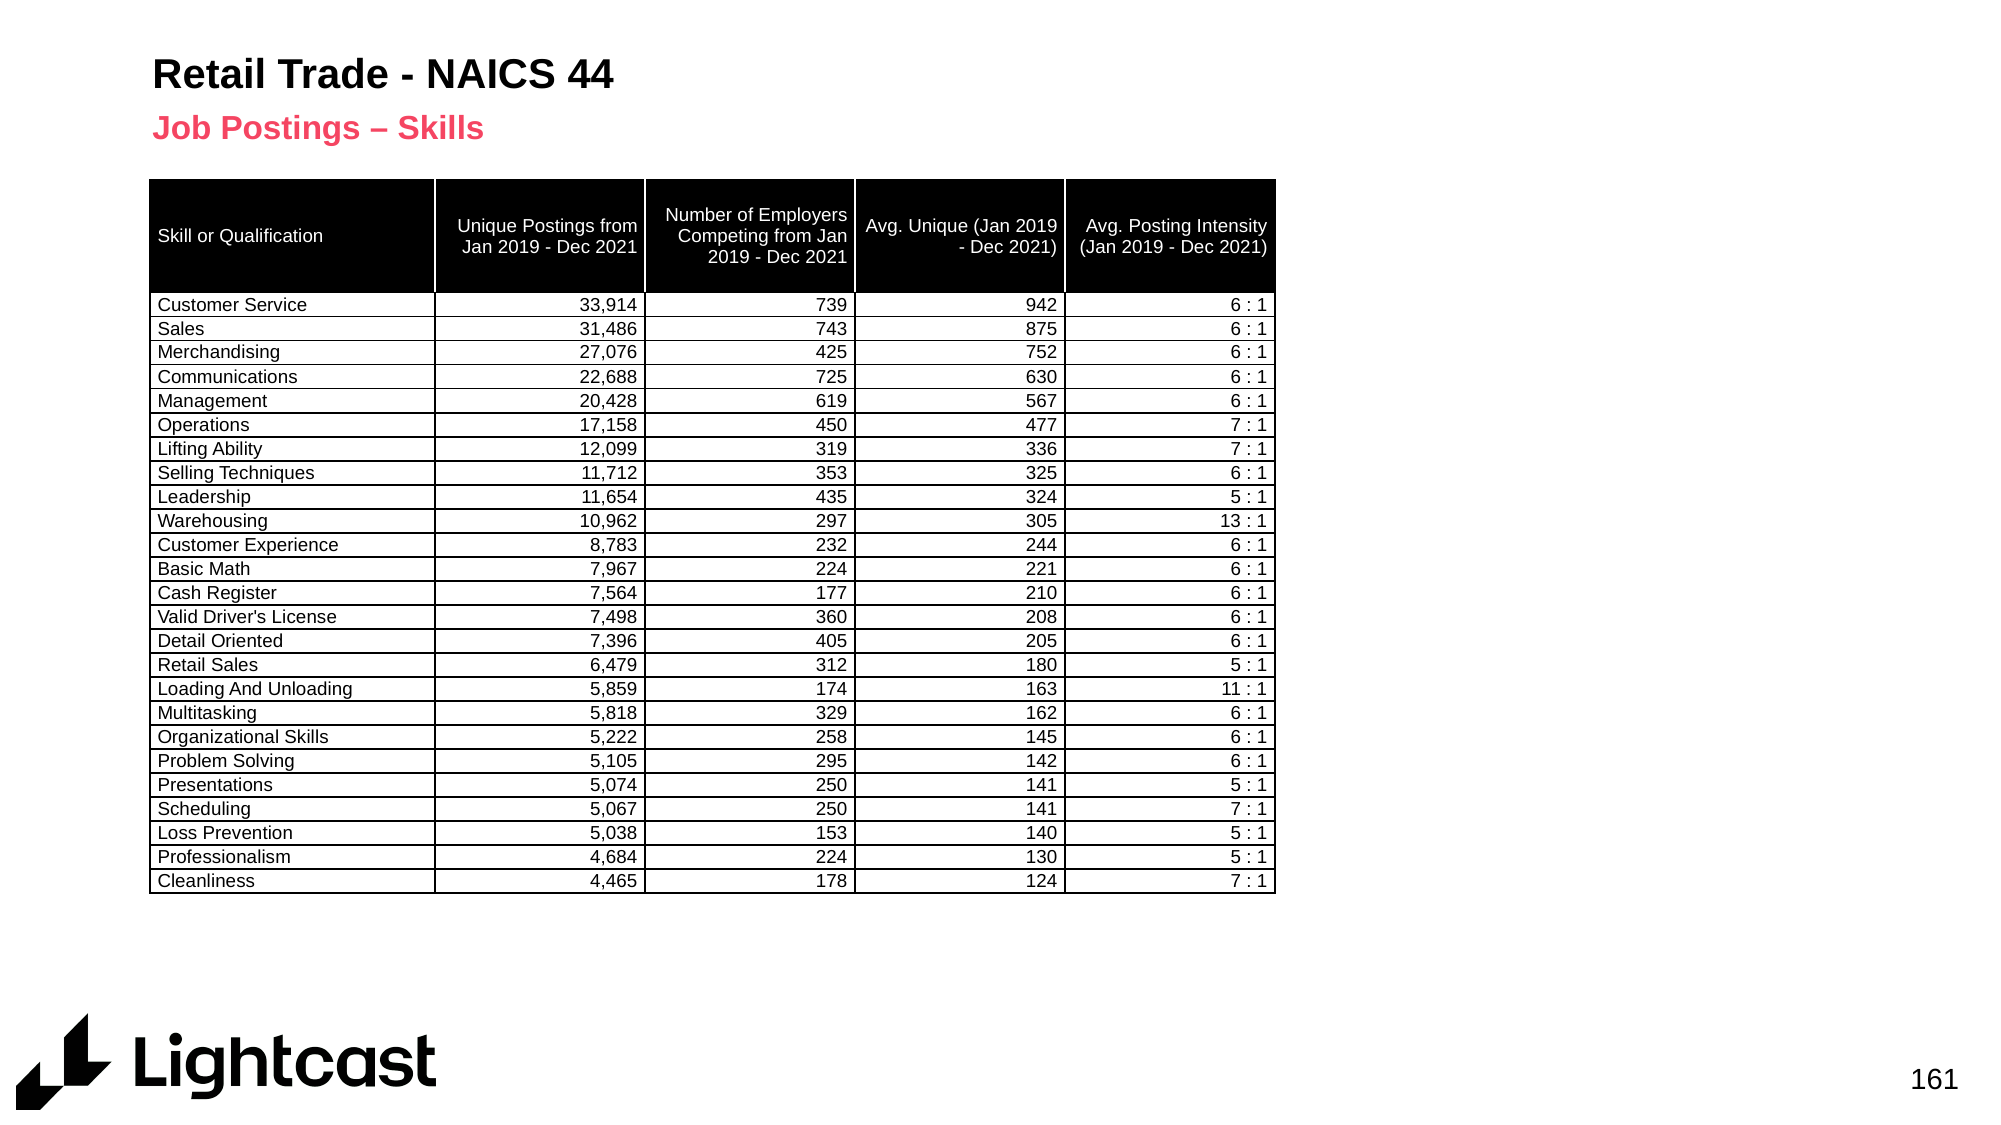

# Retail Trade - NAICS 44
Job Postings – Skills
| Skill or Qualification | Unique Postings from Jan 2019 - Dec 2021 | Number of Employers Competing from Jan 2019 - Dec 2021 | Avg. Unique (Jan 2019 - Dec 2021) | Avg. Posting Intensity (Jan 2019 - Dec 2021) |
| --- | --- | --- | --- | --- |
| Customer Service | 33,914 | 739 | 942 | 6 : 1 |
| Sales | 31,486 | 743 | 875 | 6 : 1 |
| Merchandising | 27,076 | 425 | 752 | 6 : 1 |
| Communications | 22,688 | 725 | 630 | 6 : 1 |
| Management | 20,428 | 619 | 567 | 6 : 1 |
| Operations | 17,158 | 450 | 477 | 7 : 1 |
| Lifting Ability | 12,099 | 319 | 336 | 7 : 1 |
| Selling Techniques | 11,712 | 353 | 325 | 6 : 1 |
| Leadership | 11,654 | 435 | 324 | 5 : 1 |
| Warehousing | 10,962 | 297 | 305 | 13 : 1 |
| Customer Experience | 8,783 | 232 | 244 | 6 : 1 |
| Basic Math | 7,967 | 224 | 221 | 6 : 1 |
| Cash Register | 7,564 | 177 | 210 | 6 : 1 |
| Valid Driver's License | 7,498 | 360 | 208 | 6 : 1 |
| Detail Oriented | 7,396 | 405 | 205 | 6 : 1 |
| Retail Sales | 6,479 | 312 | 180 | 5 : 1 |
| Loading And Unloading | 5,859 | 174 | 163 | 11 : 1 |
| Multitasking | 5,818 | 329 | 162 | 6 : 1 |
| Organizational Skills | 5,222 | 258 | 145 | 6 : 1 |
| Problem Solving | 5,105 | 295 | 142 | 6 : 1 |
| Presentations | 5,074 | 250 | 141 | 5 : 1 |
| Scheduling | 5,067 | 250 | 141 | 7 : 1 |
| Loss Prevention | 5,038 | 153 | 140 | 5 : 1 |
| Professionalism | 4,684 | 224 | 130 | 5 : 1 |
| Cleanliness | 4,465 | 178 | 124 | 7 : 1 |